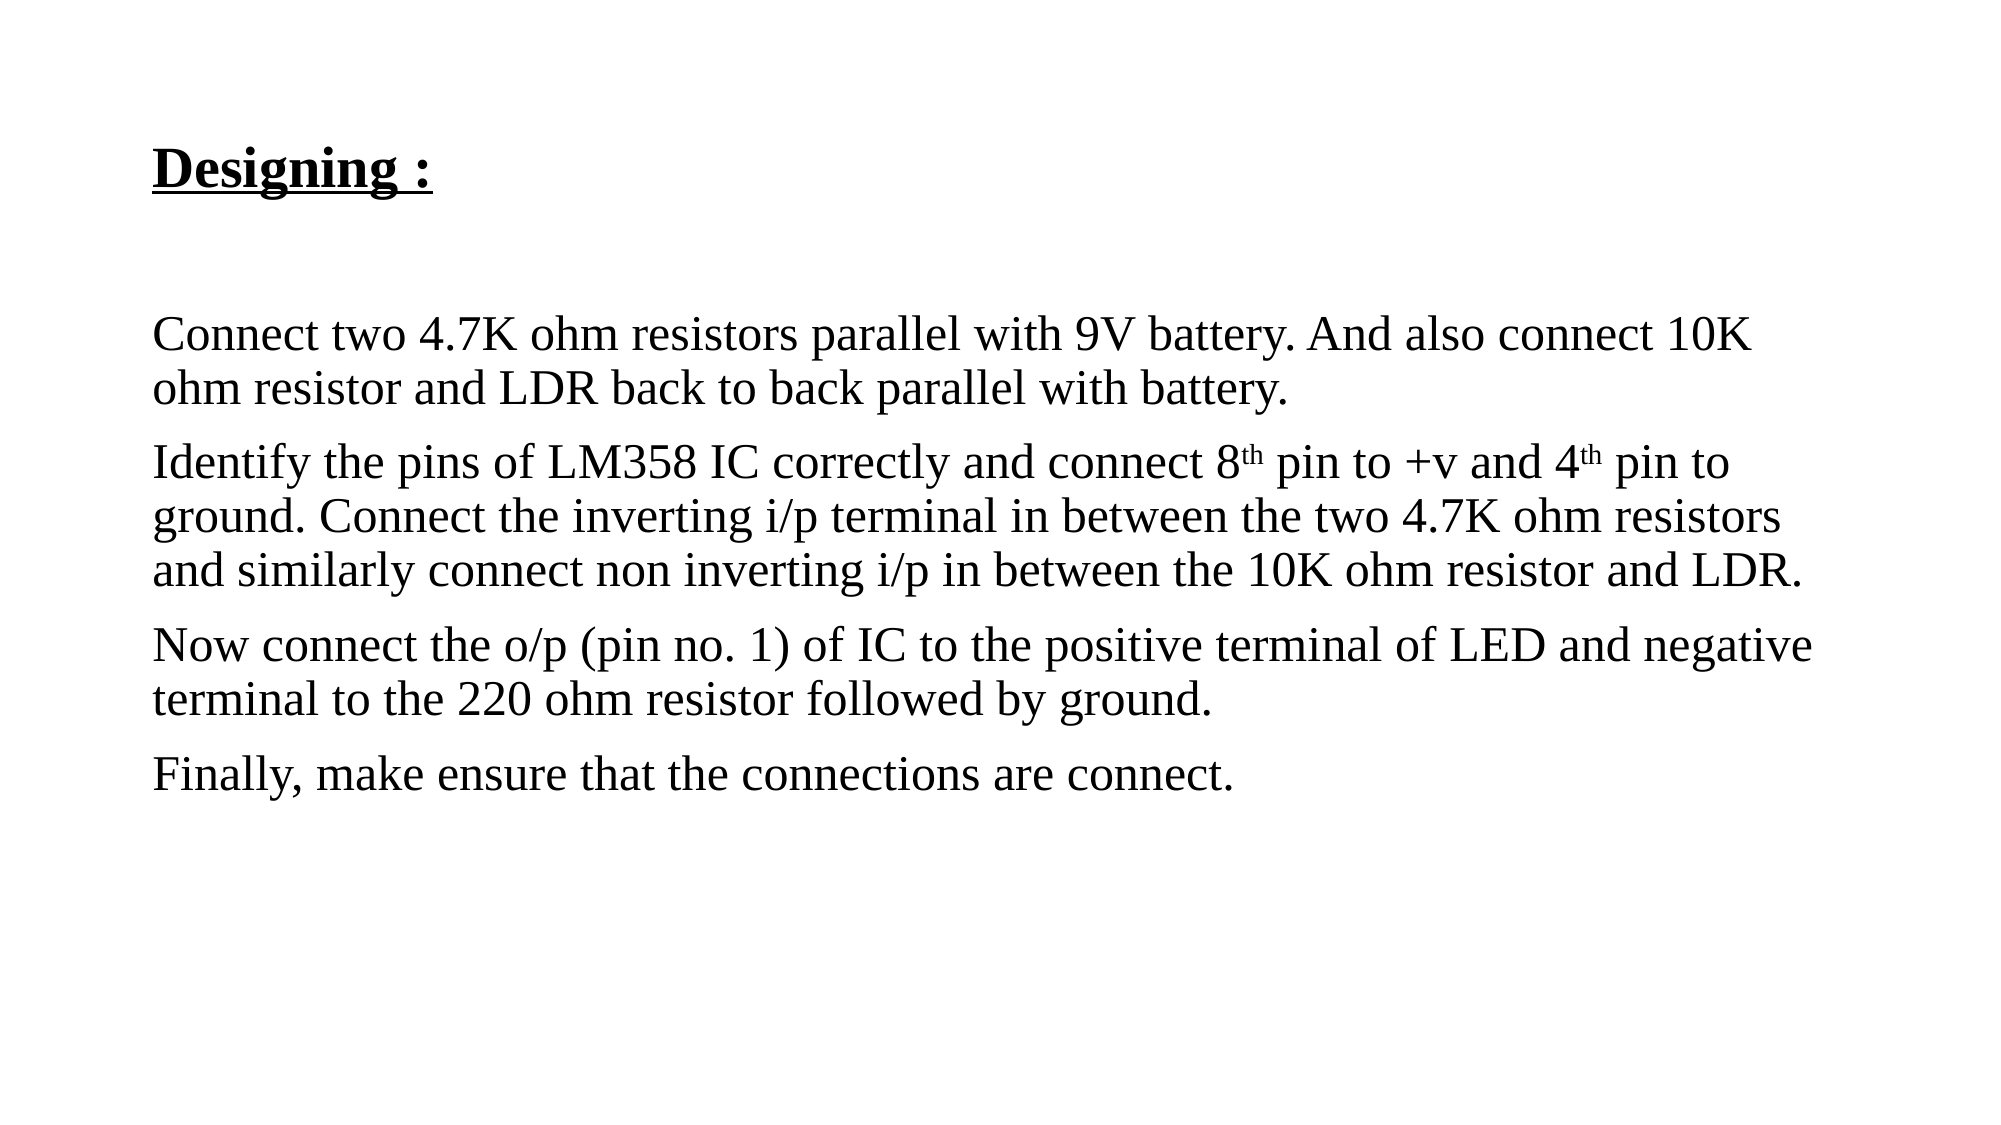

# Designing :
Connect two 4.7K ohm resistors parallel with 9V battery. And also connect 10K ohm resistor and LDR back to back parallel with battery.
Identify the pins of LM358 IC correctly and connect 8th pin to +v and 4th pin to ground. Connect the inverting i/p terminal in between the two 4.7K ohm resistors and similarly connect non inverting i/p in between the 10K ohm resistor and LDR.
Now connect the o/p (pin no. 1) of IC to the positive terminal of LED and negative terminal to the 220 ohm resistor followed by ground.
Finally, make ensure that the connections are connect.